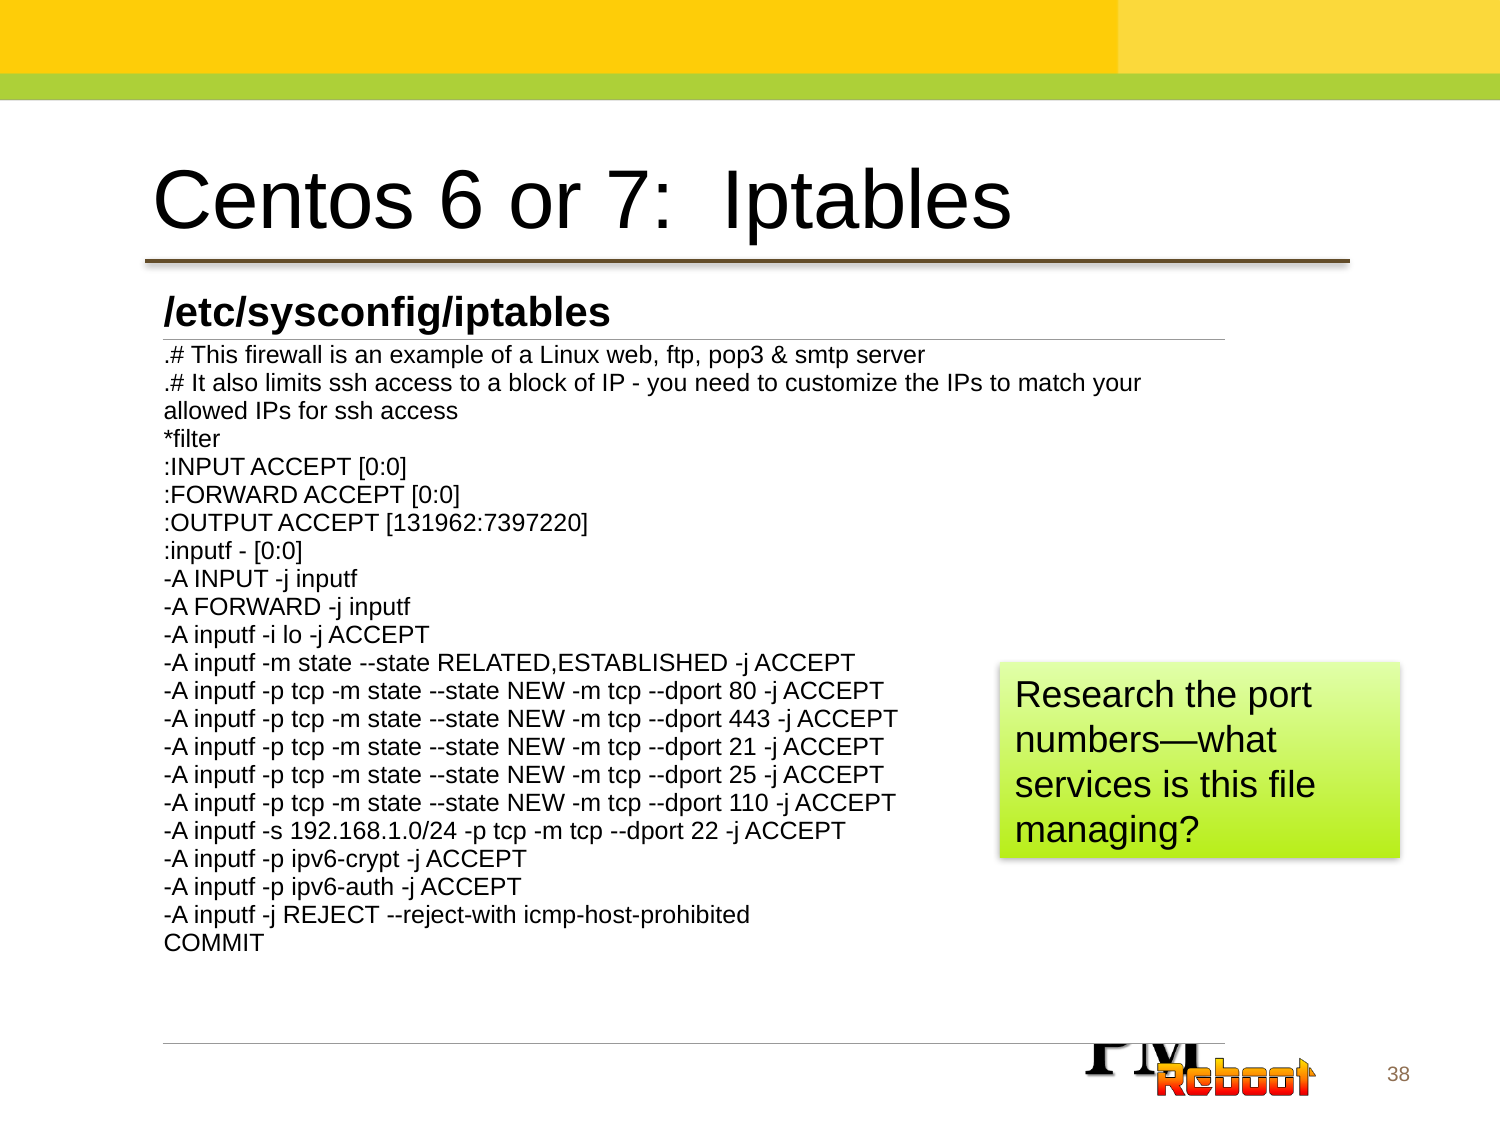

Centos 6 or 7:  Iptables
| /etc/sysconfig/iptables |  |
| --- | --- |
| .# This firewall is an example of a Linux web, ftp, pop3 & smtp server .# It also limits ssh access to a block of IP - you need to customize the IPs to match your allowed IPs for ssh access \*filter :INPUT ACCEPT [0:0] :FORWARD ACCEPT [0:0] :OUTPUT ACCEPT [131962:7397220] :inputf - [0:0] -A INPUT -j inputf -A FORWARD -j inputf -A inputf -i lo -j ACCEPT -A inputf -m state --state RELATED,ESTABLISHED -j ACCEPT -A inputf -p tcp -m state --state NEW -m tcp --dport 80 -j ACCEPT -A inputf -p tcp -m state --state NEW -m tcp --dport 443 -j ACCEPT -A inputf -p tcp -m state --state NEW -m tcp --dport 21 -j ACCEPT -A inputf -p tcp -m state --state NEW -m tcp --dport 25 -j ACCEPT -A inputf -p tcp -m state --state NEW -m tcp --dport 110 -j ACCEPT -A inputf -s 192.168.1.0/24 -p tcp -m tcp --dport 22 -j ACCEPT -A inputf -p ipv6-crypt -j ACCEPT -A inputf -p ipv6-auth -j ACCEPT -A inputf -j REJECT --reject-with icmp-host-prohibited COMMIT |  |
Research the port numbers—what services is this file managing?
38